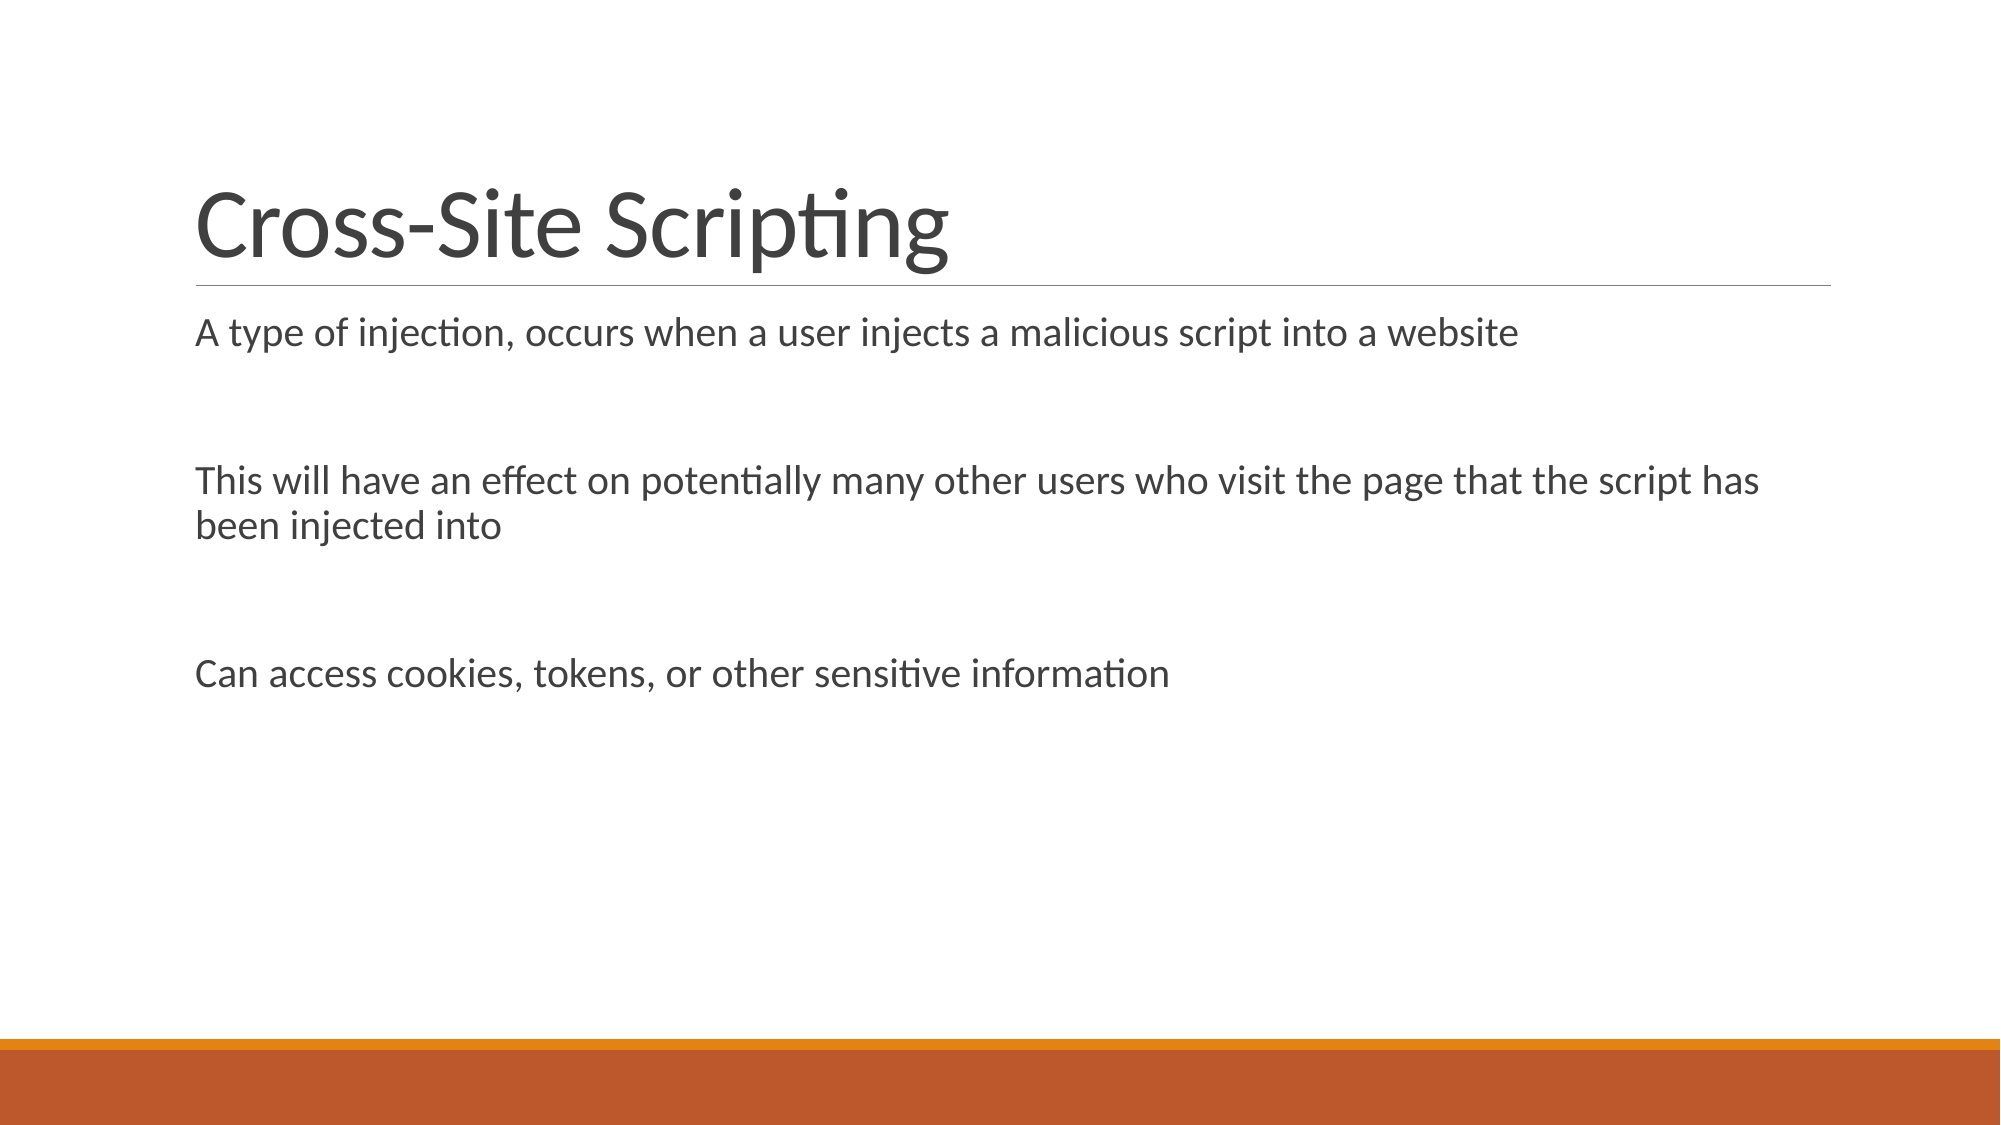

# Cross-Site Scripting
A type of injection, occurs when a user injects a malicious script into a website

This will have an effect on potentially many other users who visit the page that the script has been injected into

Can access cookies, tokens, or other sensitive information